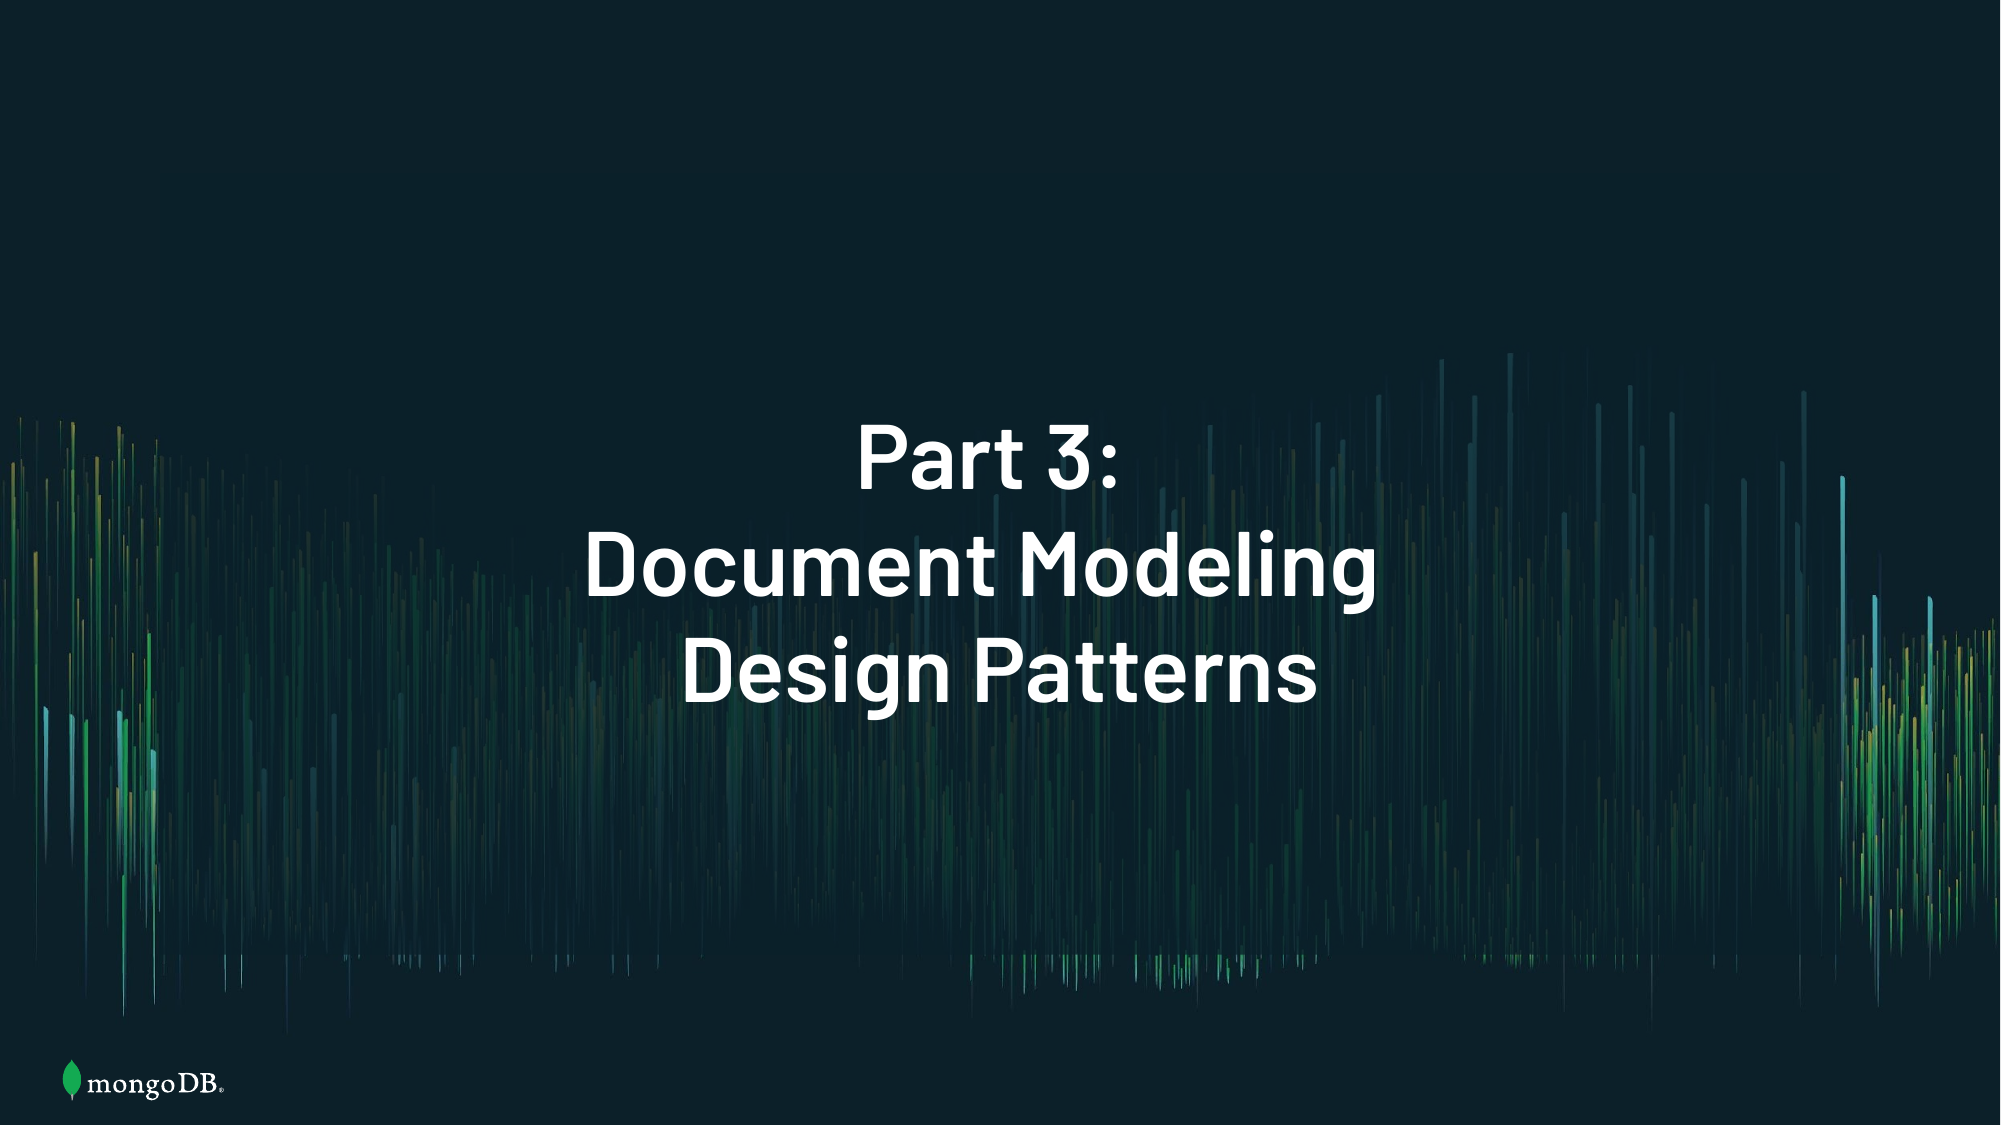

# Part 3: Document Modeling Design Patterns